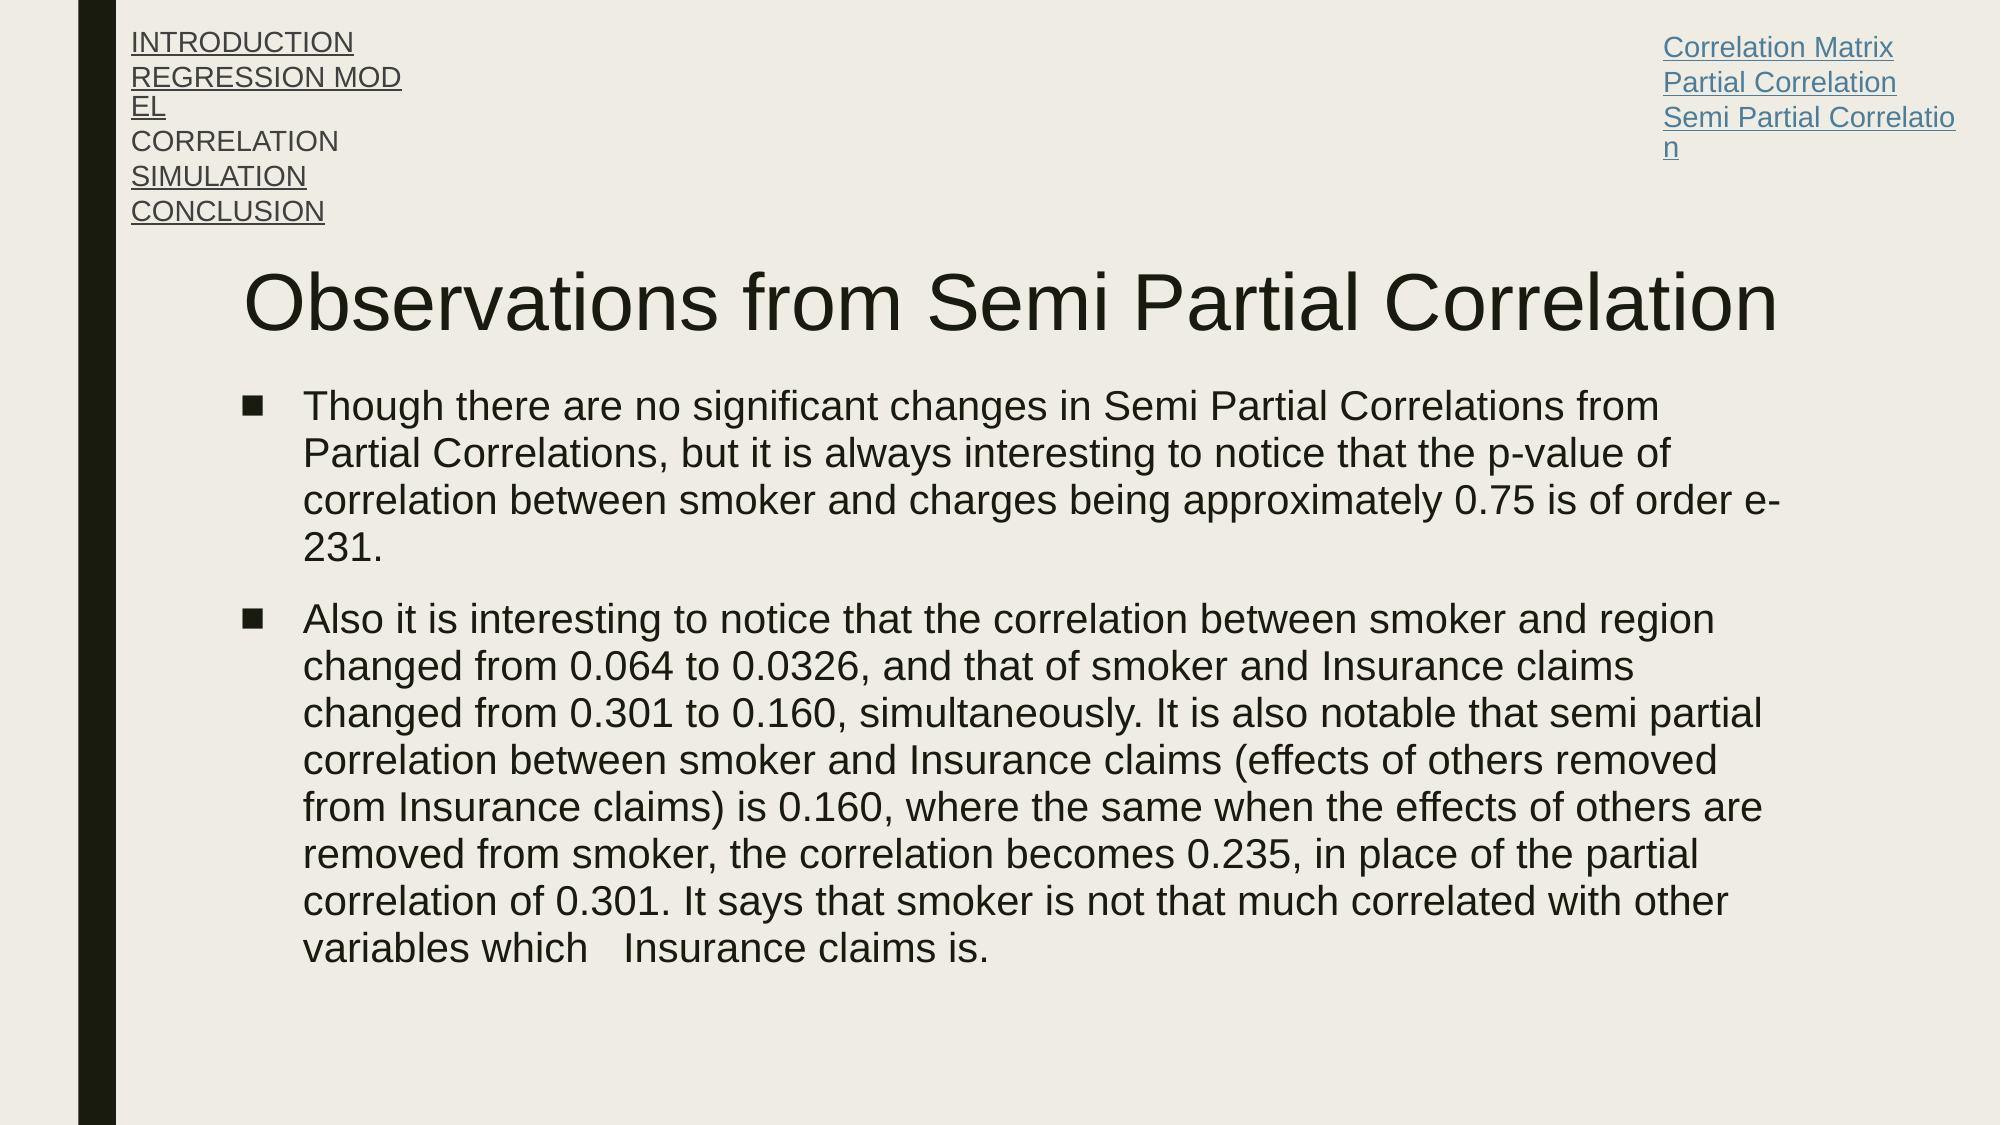

INTRODUCTION
REGRESSION MODEL
CORRELATION
SIMULATION
CONCLUSION
Correlation Matrix
Partial Correlation
Semi Partial Correlation
# Observations from Semi Partial Correlation
Though there are no significant changes in Semi Partial Correlations from Partial Correlations, but it is always interesting to notice that the p-value of correlation between smoker and charges being approximately 0.75 is of order e-231.
Also it is interesting to notice that the correlation between smoker and region changed from 0.064 to 0.0326, and that of smoker and Insurance claims changed from 0.301 to 0.160, simultaneously. It is also notable that semi partial correlation between smoker and Insurance claims (effects of others removed from Insurance claims) is 0.160, where the same when the effects of others are removed from smoker, the correlation becomes 0.235, in place of the partial correlation of 0.301. It says that smoker is not that much correlated with other variables which   Insurance claims is.